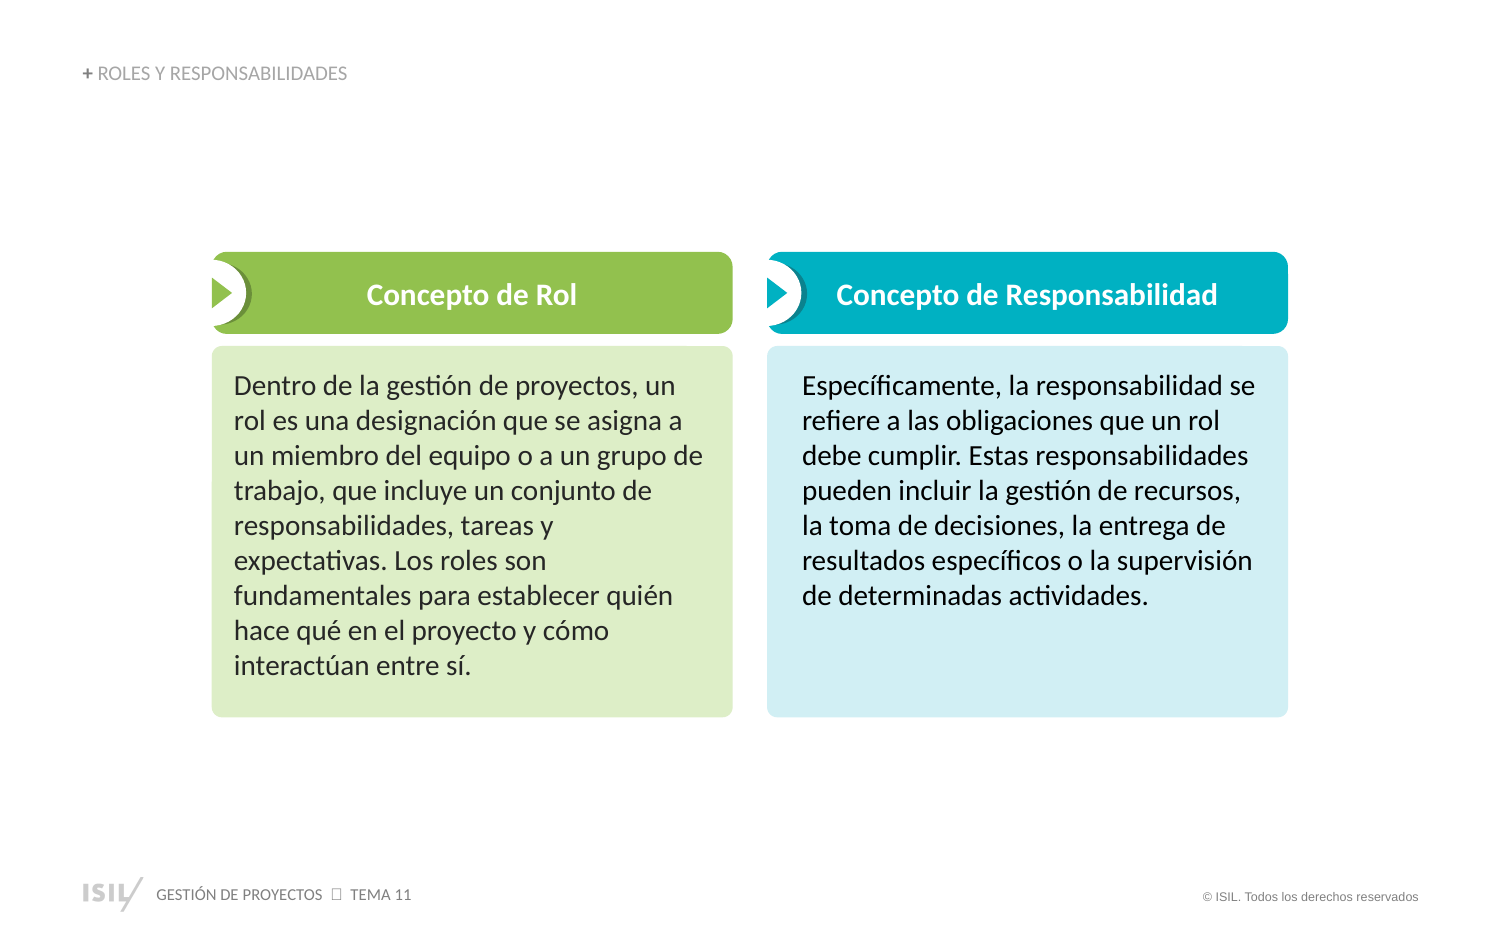

+ ROLES Y RESPONSABILIDADES
Concepto de Rol
Concepto de Responsabilidad

Dentro de la gestión de proyectos, un rol es una designación que se asigna a un miembro del equipo o a un grupo de trabajo, que incluye un conjunto de responsabilidades, tareas y expectativas. Los roles son fundamentales para establecer quién hace qué en el proyecto y cómo interactúan entre sí.

Específicamente, la responsabilidad se refiere a las obligaciones que un rol debe cumplir. Estas responsabilidades pueden incluir la gestión de recursos, la toma de decisiones, la entrega de resultados específicos o la supervisión de determinadas actividades.